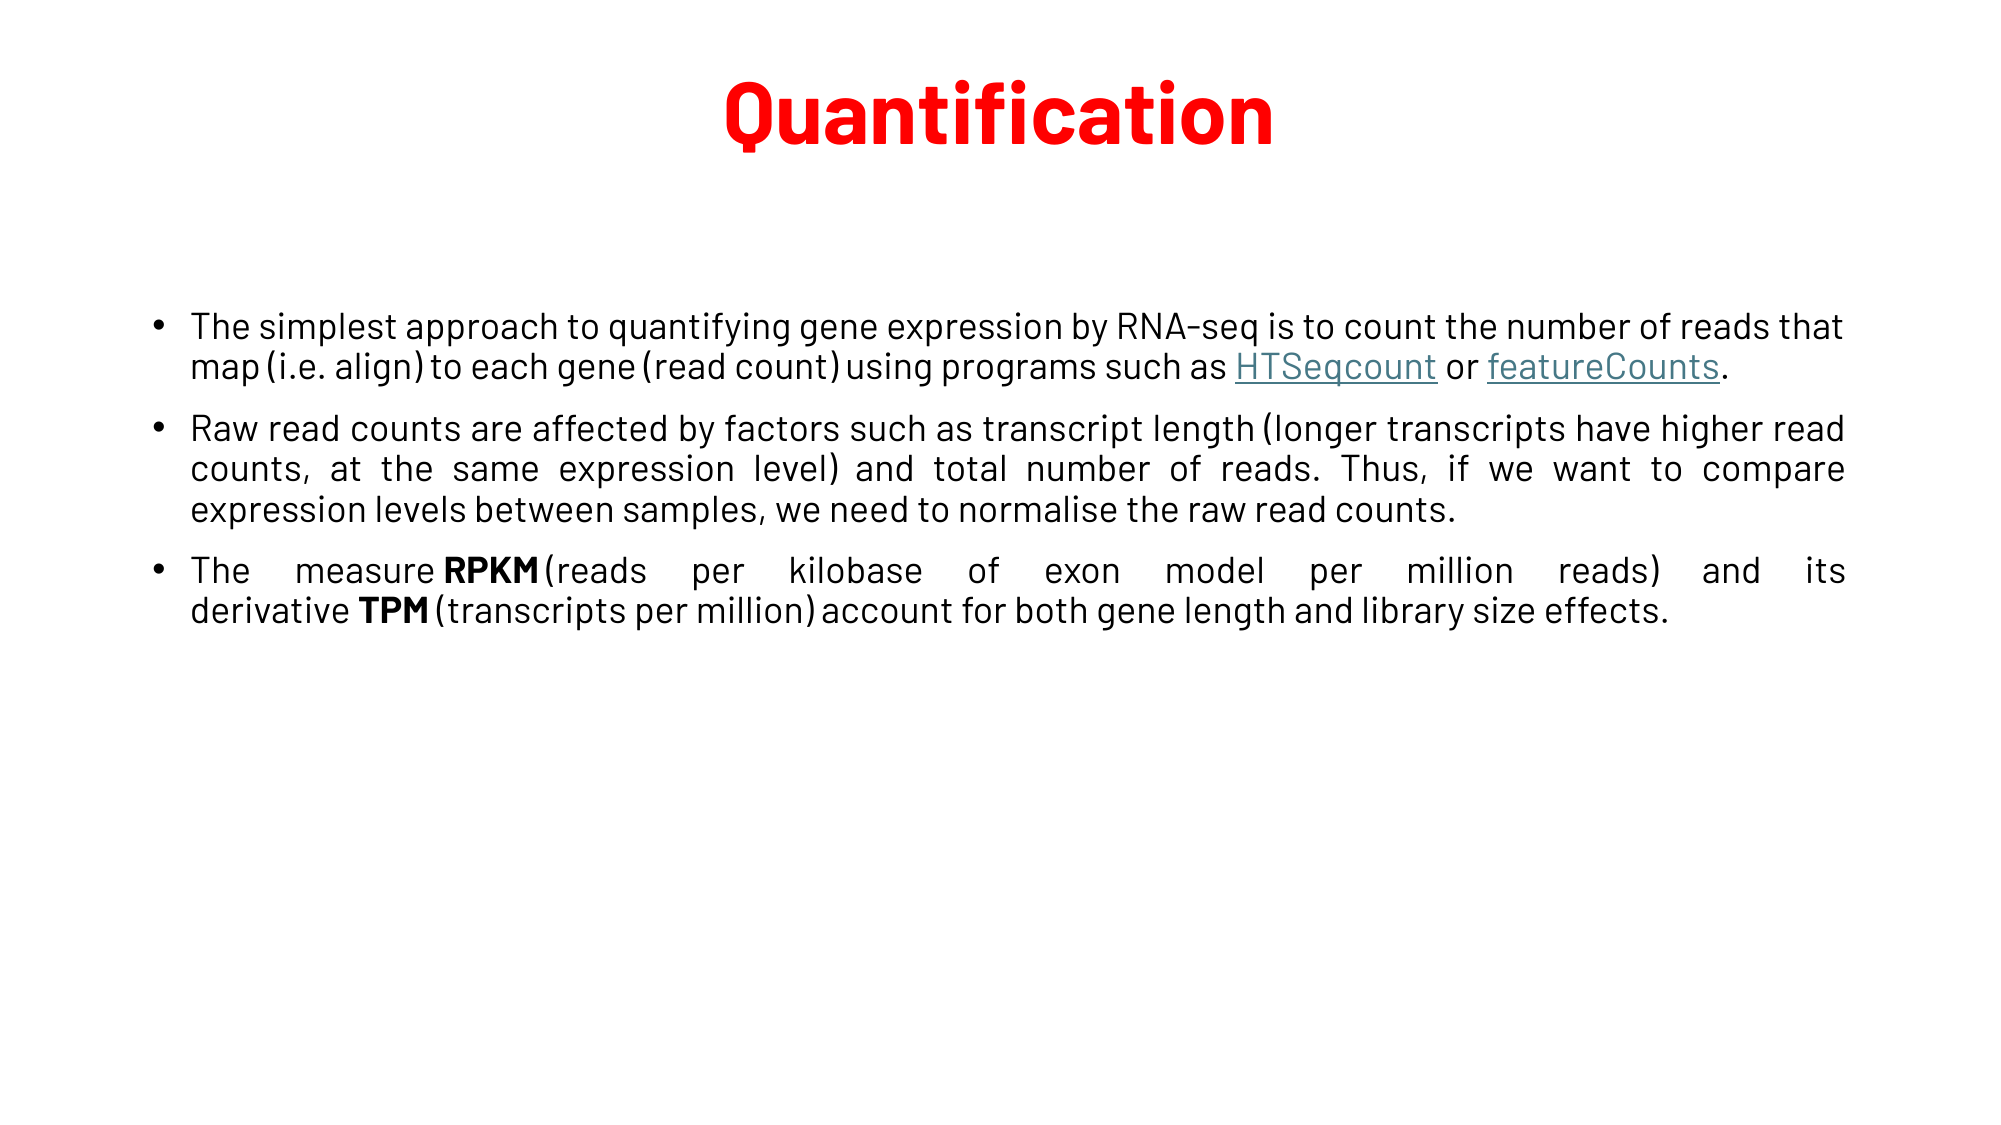

# Quantification
The simplest approach to quantifying gene expression by RNA-seq is to count the number of reads that map (i.e. align) to each gene (read count) using programs such as HTSeqcount or featureCounts.
Raw read counts are affected by factors such as transcript length (longer transcripts have higher read counts, at the same expression level) and total number of reads. Thus, if we want to compare expression levels between samples, we need to normalise the raw read counts.
The measure RPKM (reads per kilobase of exon model per million reads) and its derivative TPM (transcripts per million) account for both gene length and library size effects.